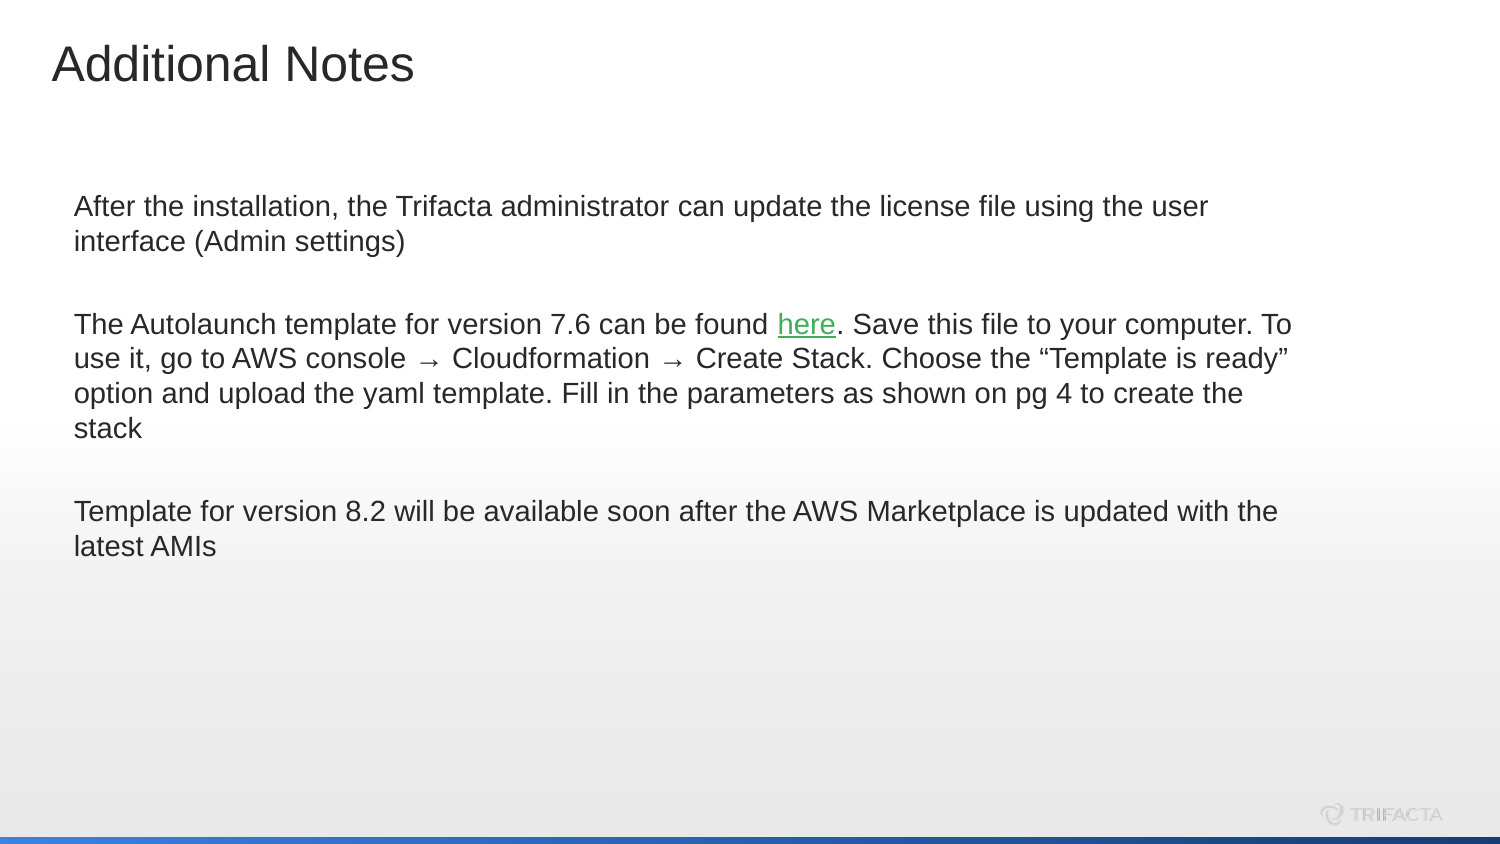

# Additional Notes
After the installation, the Trifacta administrator can update the license file using the user interface (Admin settings)

The Autolaunch template for version 7.6 can be found here. Save this file to your computer. To use it, go to AWS console → Cloudformation → Create Stack. Choose the “Template is ready” option and upload the yaml template. Fill in the parameters as shown on pg 4 to create the stack

Template for version 8.2 will be available soon after the AWS Marketplace is updated with the latest AMIs